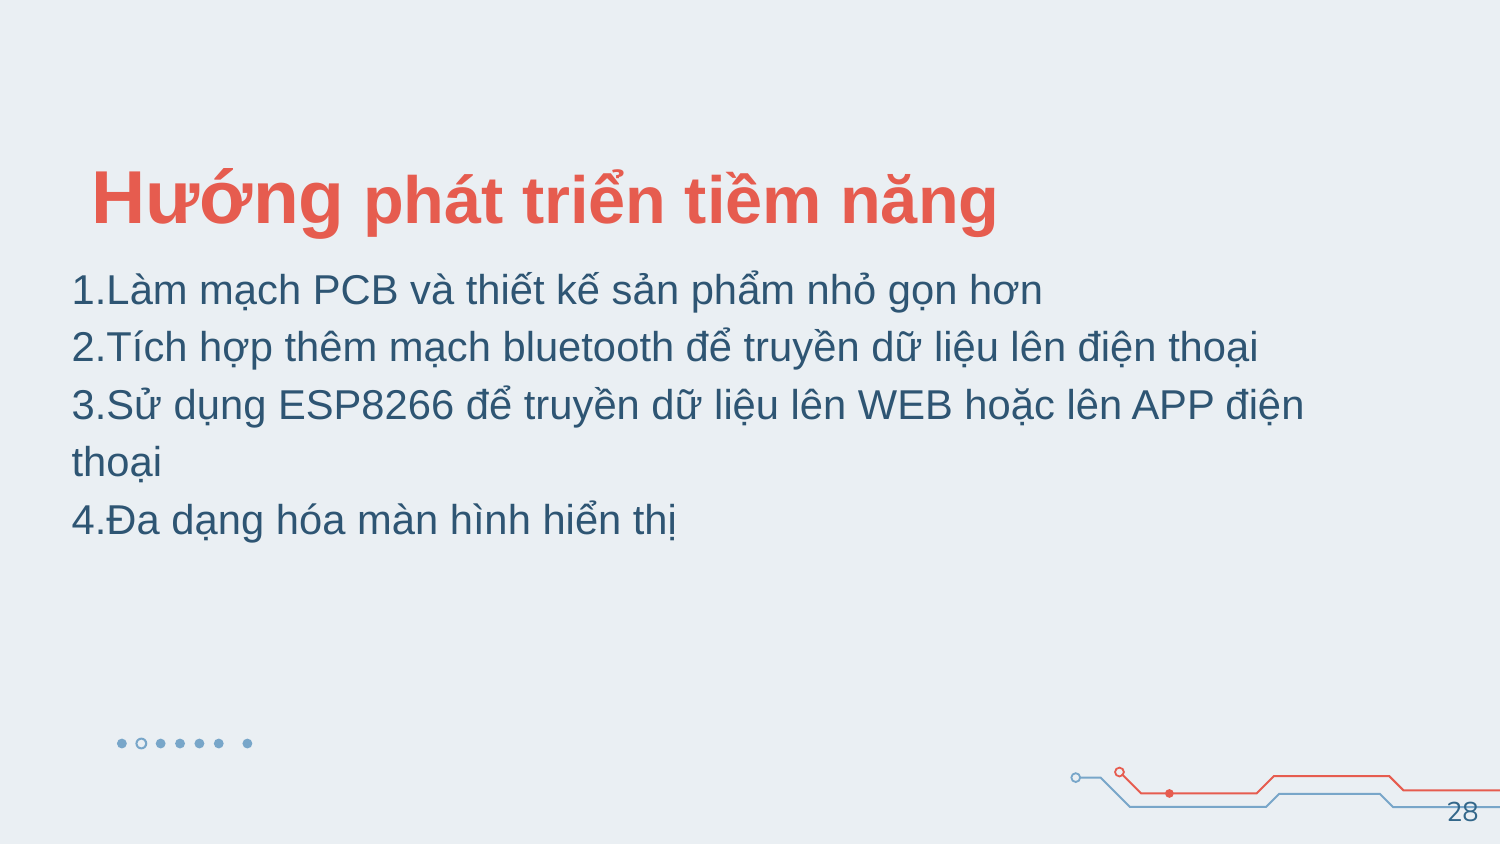

# Hướng phát triển tiềm năng
1.Làm mạch PCB và thiết kế sản phẩm nhỏ gọn hơn
2.Tích hợp thêm mạch bluetooth để truyền dữ liệu lên điện thoại
3.Sử dụng ESP8266 để truyền dữ liệu lên WEB hoặc lên APP điện thoại
4.Đa dạng hóa màn hình hiển thị
28